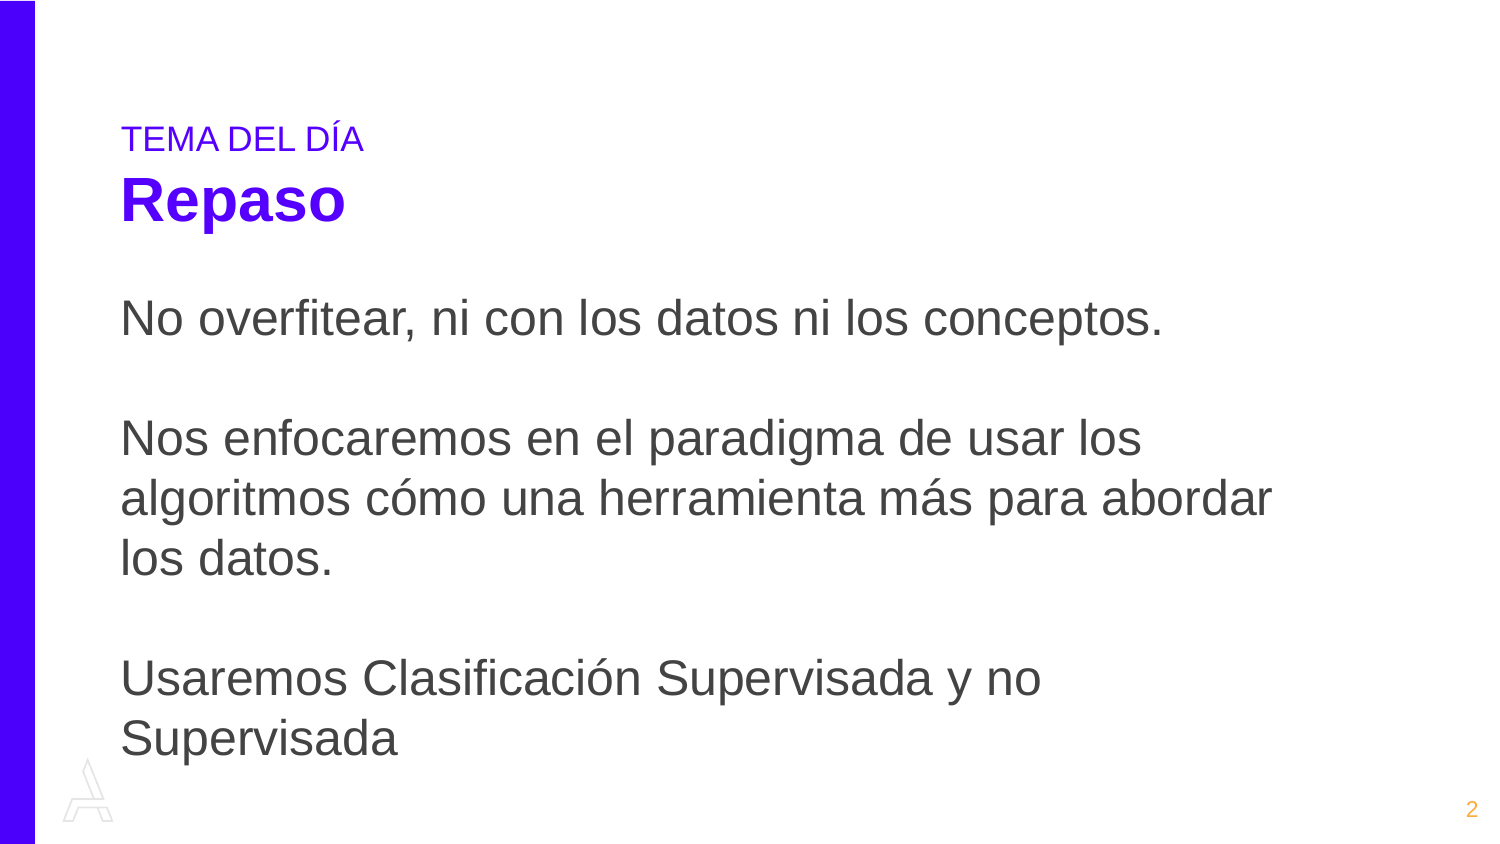

TEMA DEL DÍA
Repaso
No overfitear, ni con los datos ni los conceptos.

Nos enfocaremos en el paradigma de usar los algoritmos cómo una herramienta más para abordar los datos.

Usaremos Clasificación Supervisada y no Supervisada

2